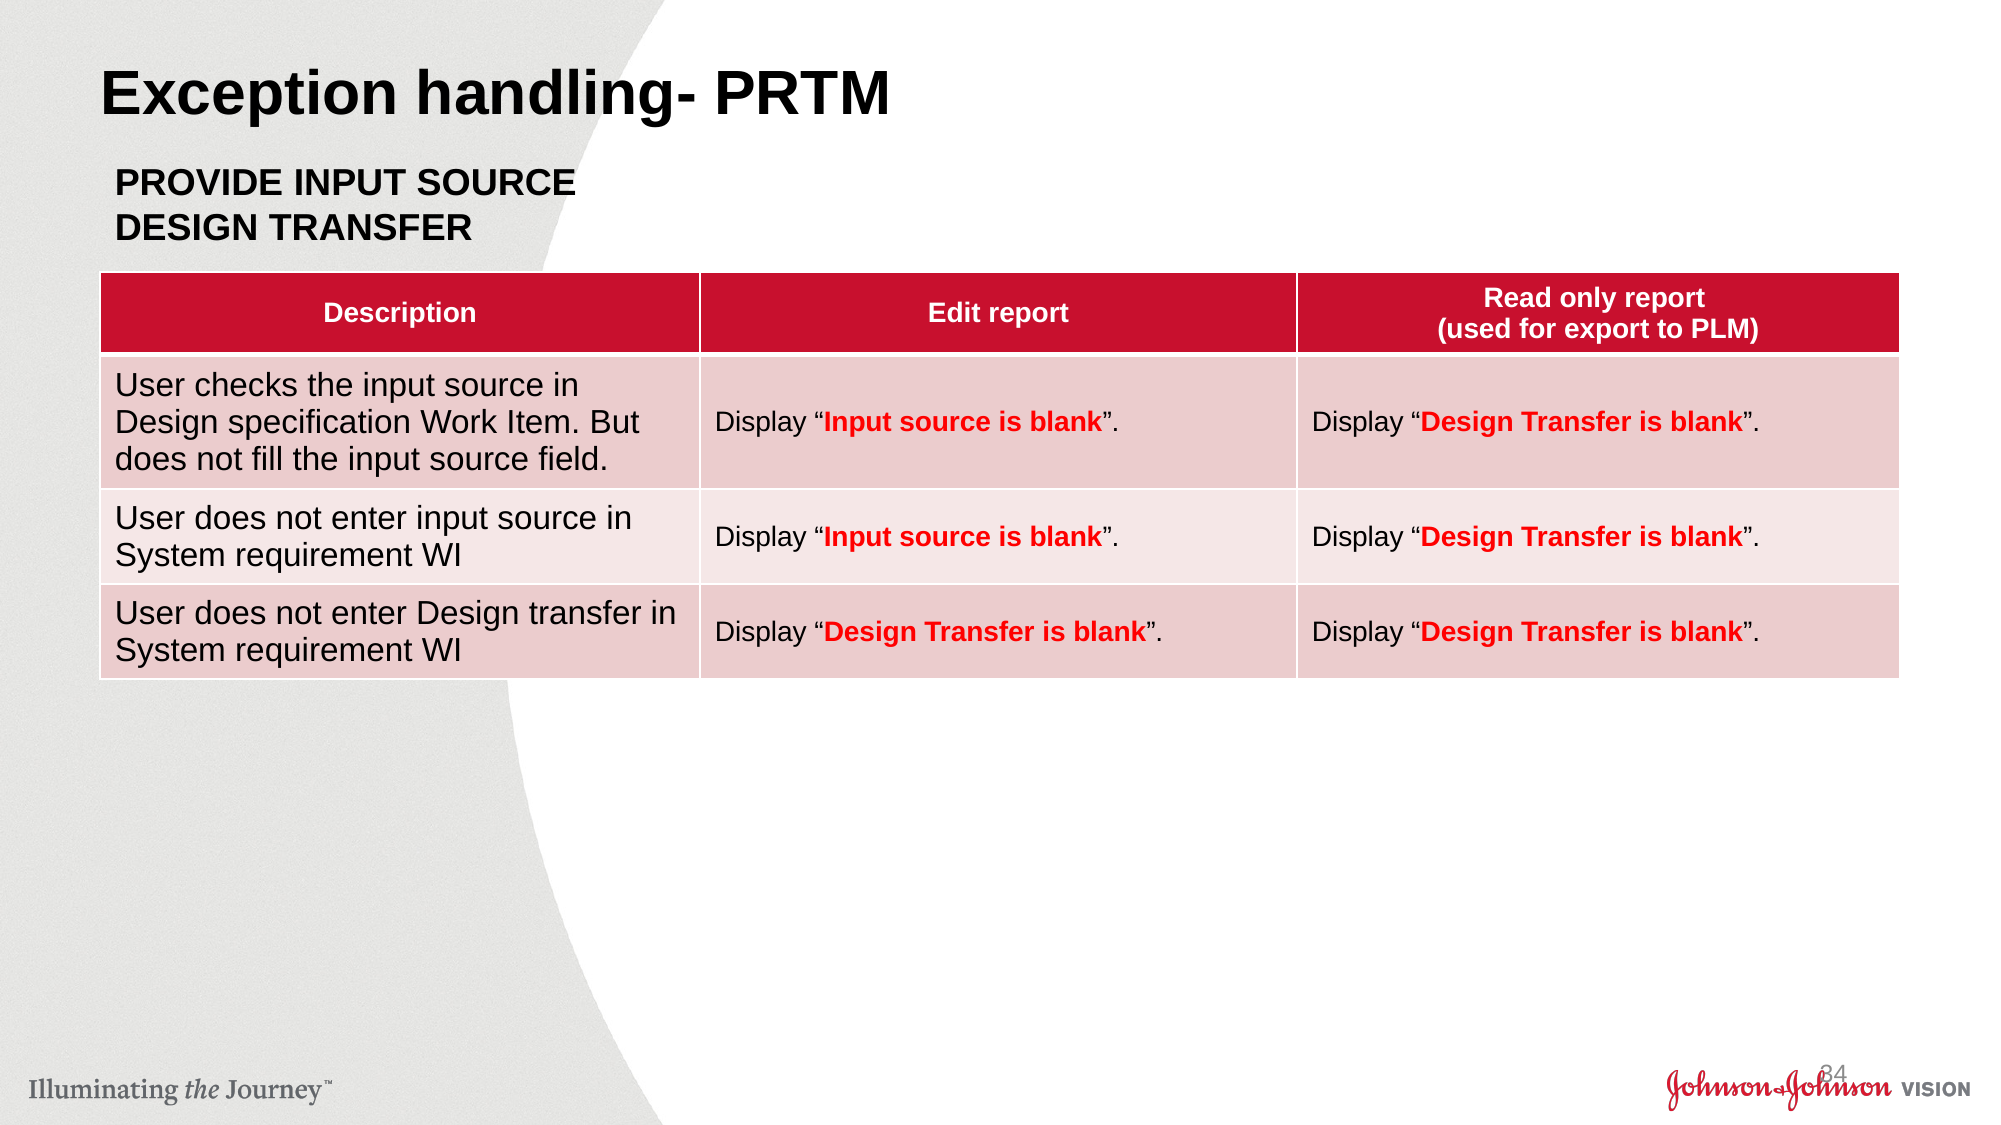

# Exception handling- PRTM
PROVIDE INPUT SOURCE
DESIGN TRANSFER
| Description | Edit report | Read only report (used for export to PLM) |
| --- | --- | --- |
| User checks the input source in Design specification Work Item. But does not fill the input source field. | Display “Input source is blank”. | Display “Design Transfer is blank”. |
| User does not enter input source in System requirement WI | Display “Input source is blank”. | Display “Design Transfer is blank”. |
| User does not enter Design transfer in System requirement WI | Display “Design Transfer is blank”. | Display “Design Transfer is blank”. |

34